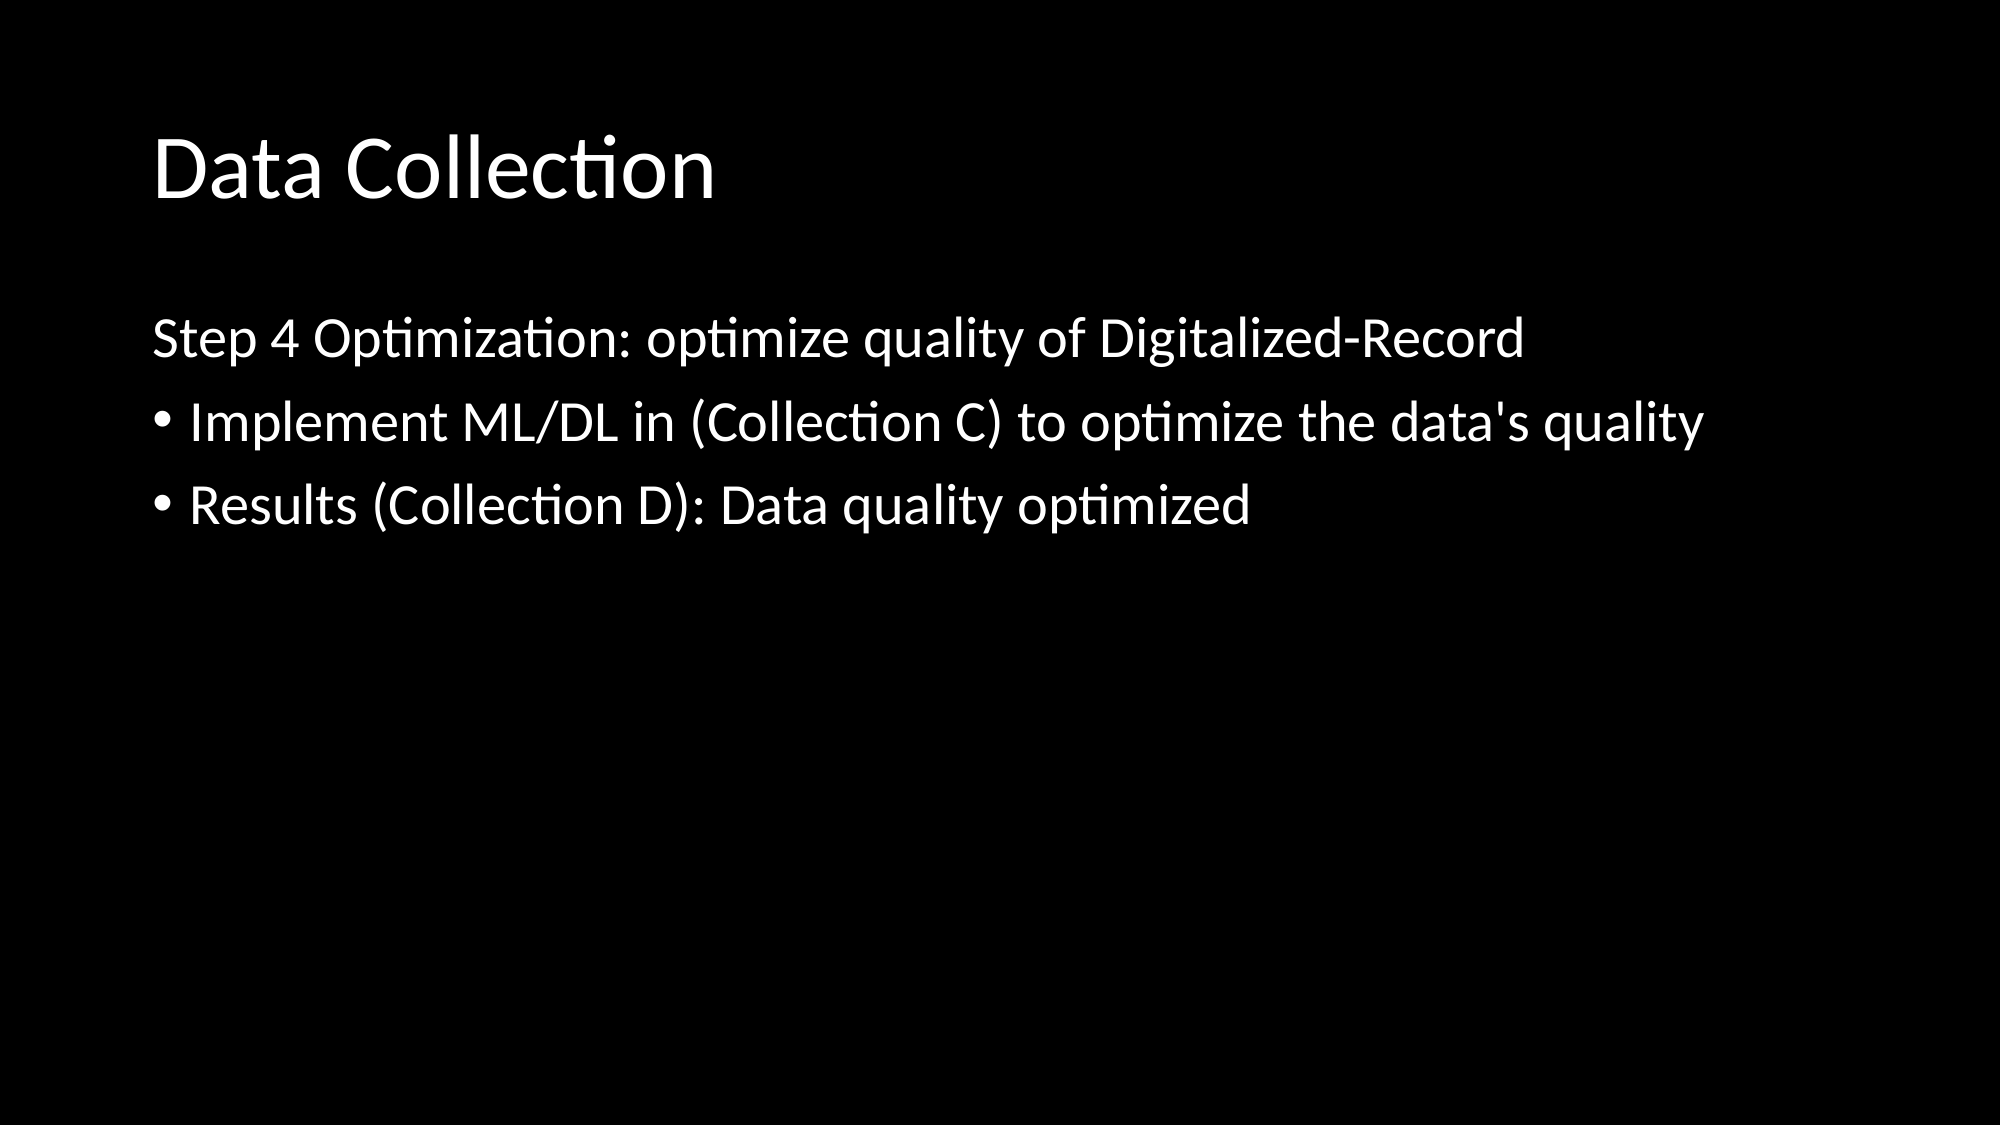

# Data Collection
Step 4 Optimization: optimize quality of Digitalized-Record
Implement ML/DL in (Collection C) to optimize the data's quality
Results (Collection D): Data quality optimized